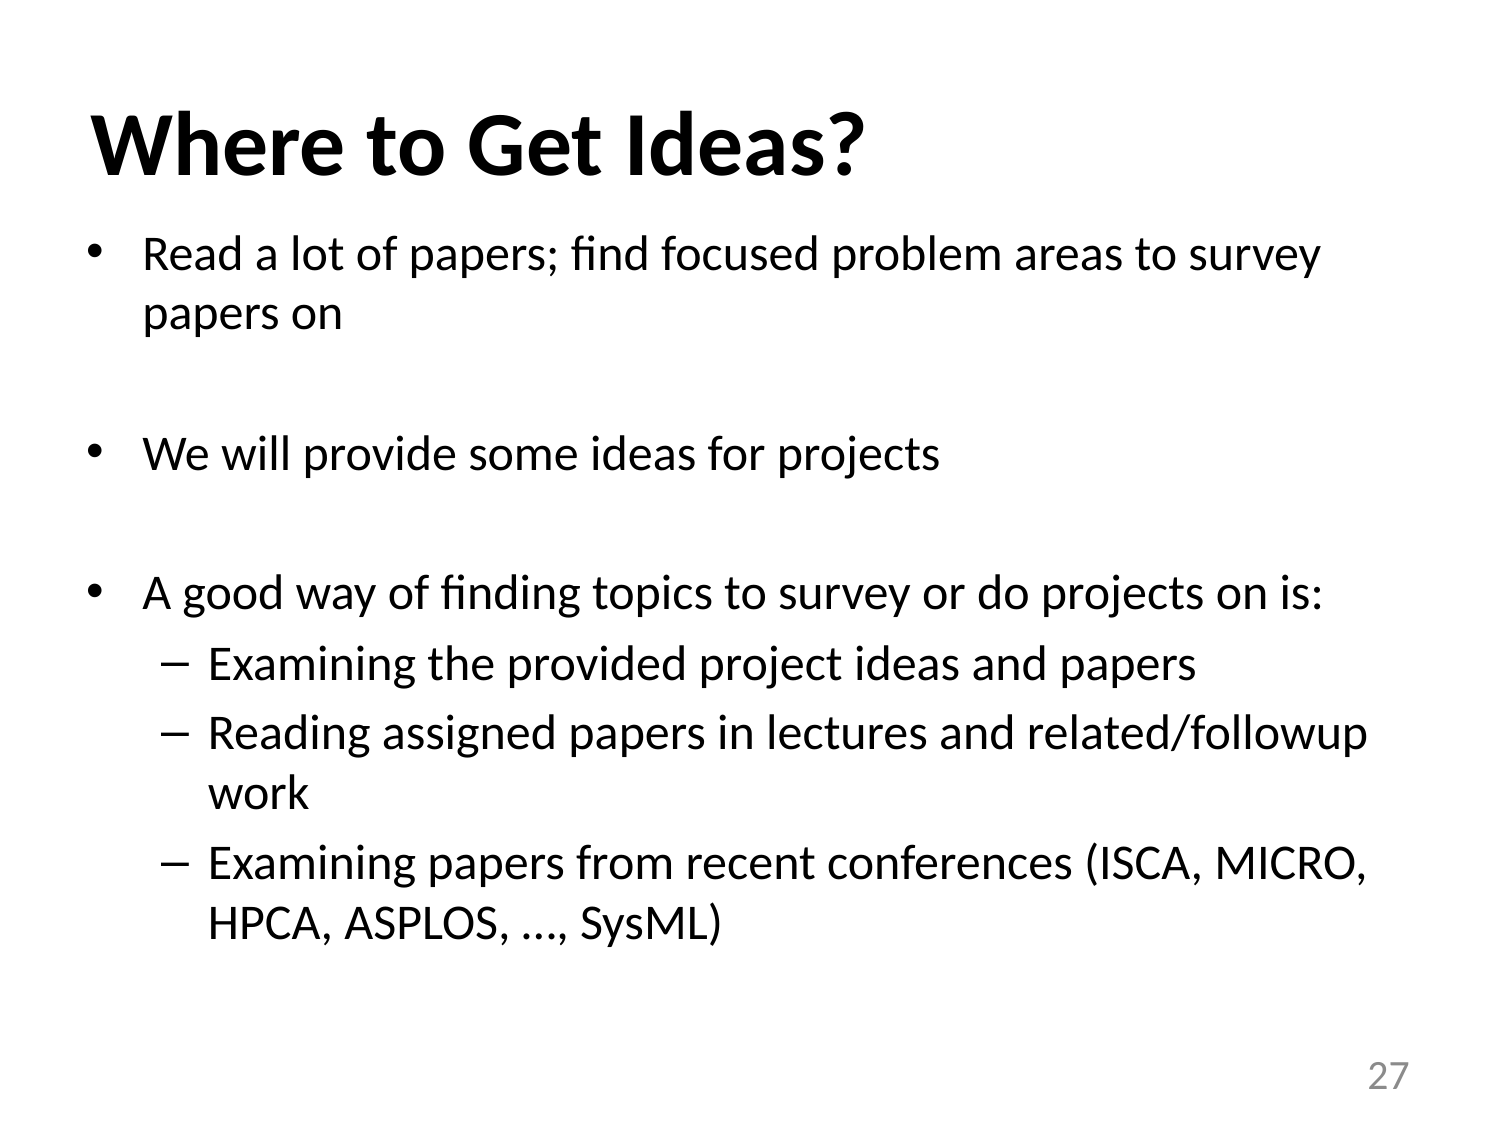

# Where to Get Ideas?
Read a lot of papers; find focused problem areas to survey papers on

We will provide some ideas for projects

A good way of finding topics to survey or do projects on is:
Examining the provided project ideas and papers
Reading assigned papers in lectures and related/followup work
Examining papers from recent conferences (ISCA, MICRO, HPCA, ASPLOS, …, SysML)

27